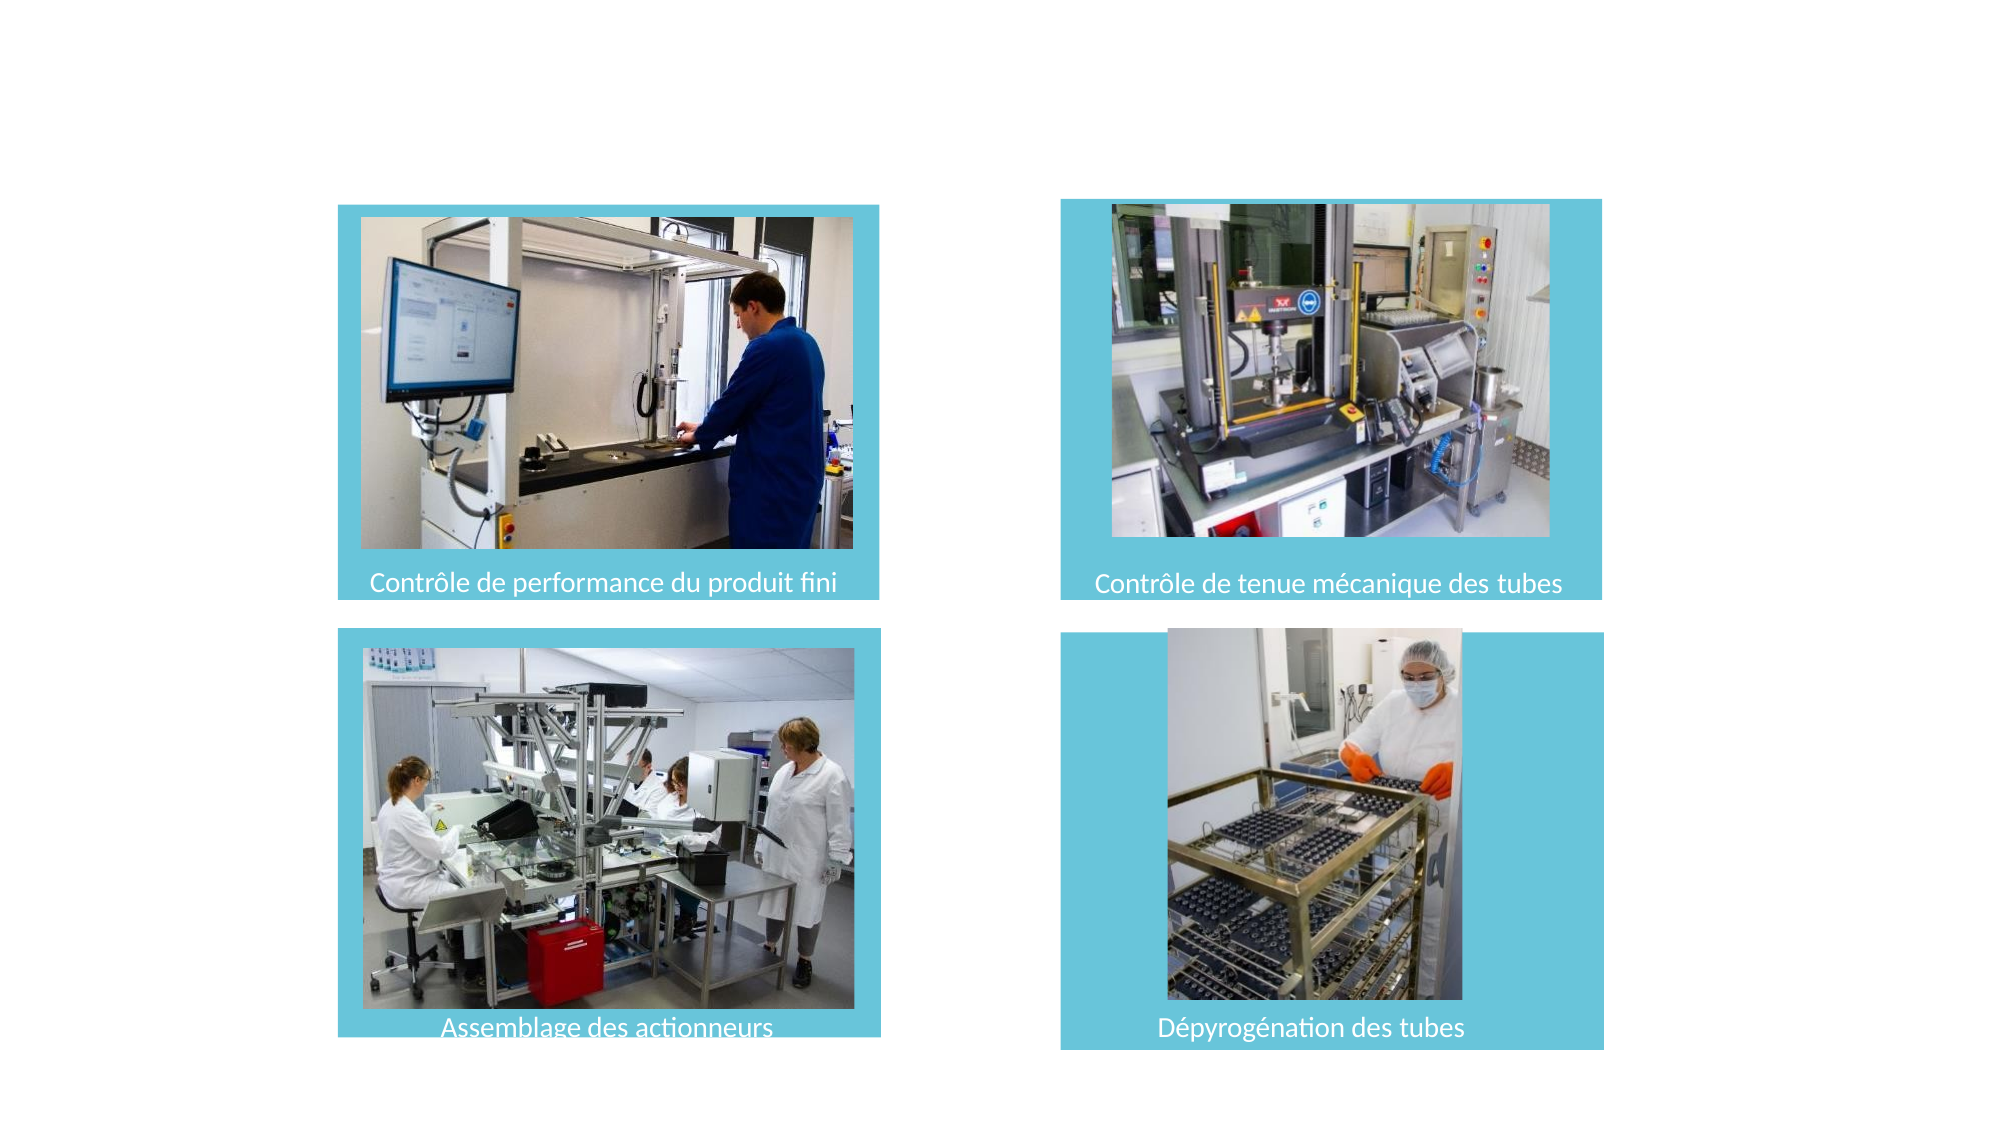

# QUELQUES-UNS DES ÉQUIPEMENTS

Contrôle de tenue mécanique des tubes

Contrôle de performance du produit fini

Dépyrogénation des tubes

Assemblage des actionneurs

50